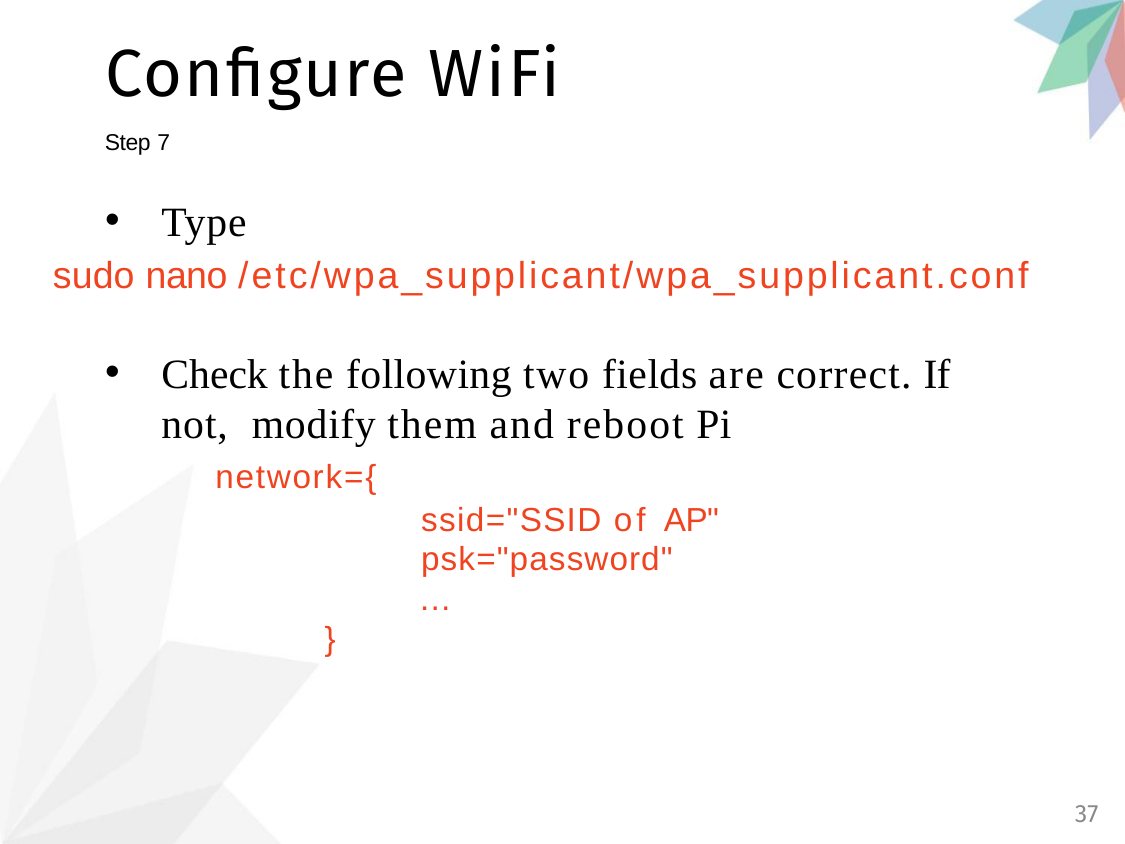

# Configure WiFi
Step 7

Type
sudo nano /etc/wpa_supplicant/wpa_supplicant.conf

Check the following two fields are correct. If not,  modify them and reboot Pi
	network={
ssid="SSID of AP"  psk="password"
…
   }
37